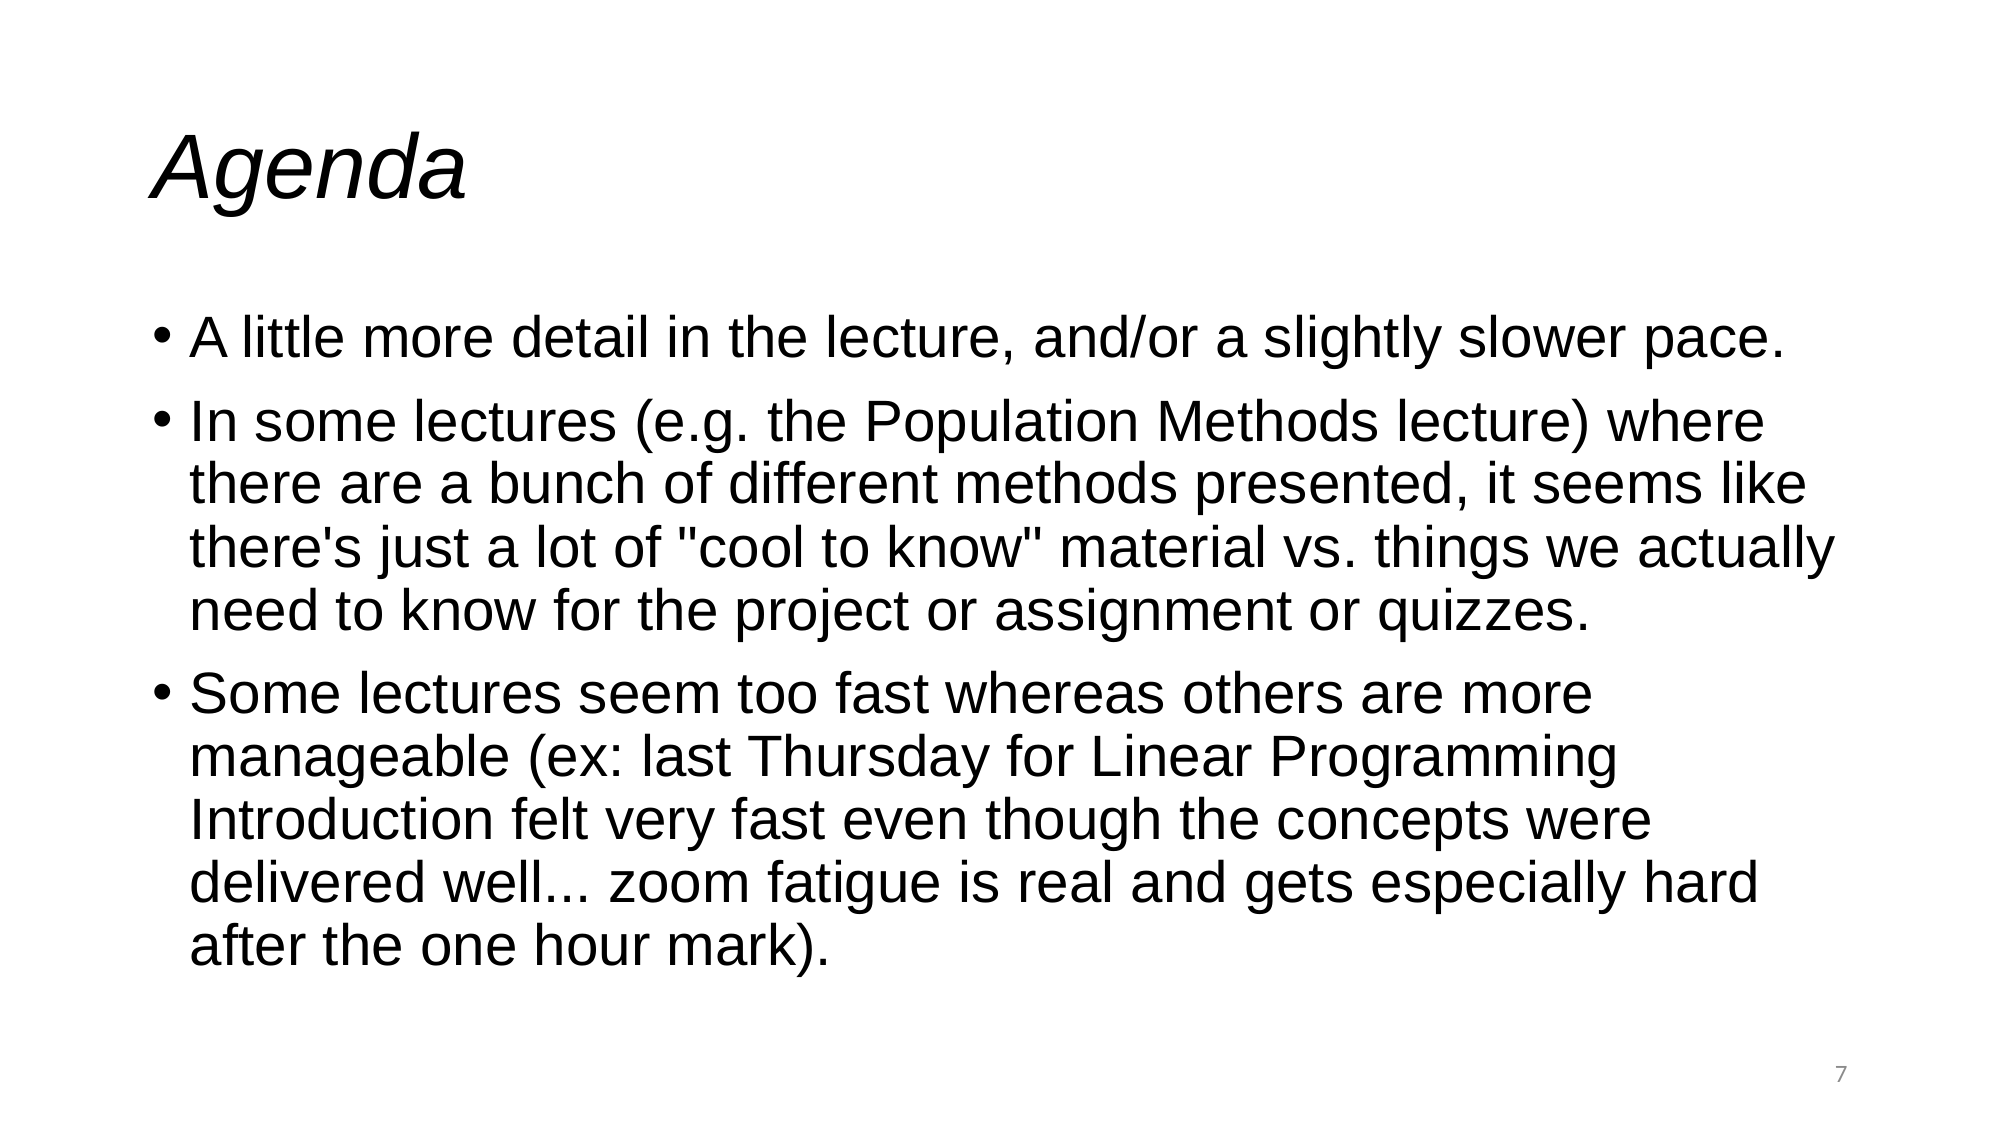

# Agenda
A little more detail in the lecture, and/or a slightly slower pace.
In some lectures (e.g. the Population Methods lecture) where there are a bunch of different methods presented, it seems like there's just a lot of "cool to know" material vs. things we actually need to know for the project or assignment or quizzes.
Some lectures seem too fast whereas others are more manageable (ex: last Thursday for Linear Programming Introduction felt very fast even though the concepts were delivered well... zoom fatigue is real and gets especially hard after the one hour mark).
7